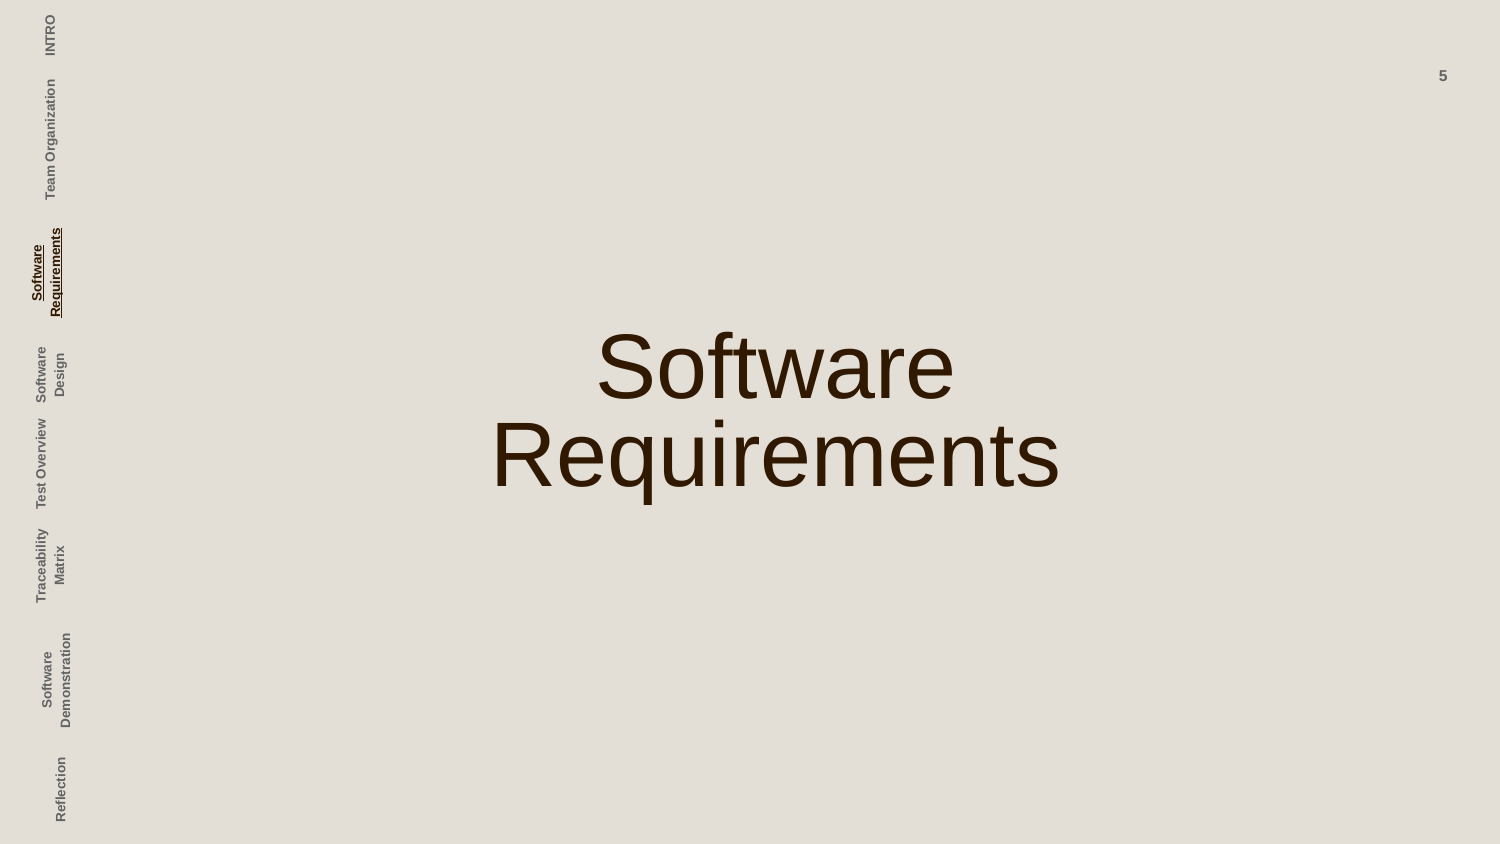

INTRO
5
Team Organization
Software Requirements
# Software Requirements
Software Design
Test Overview
Traceability Matrix
Software Demonstration
Reflection